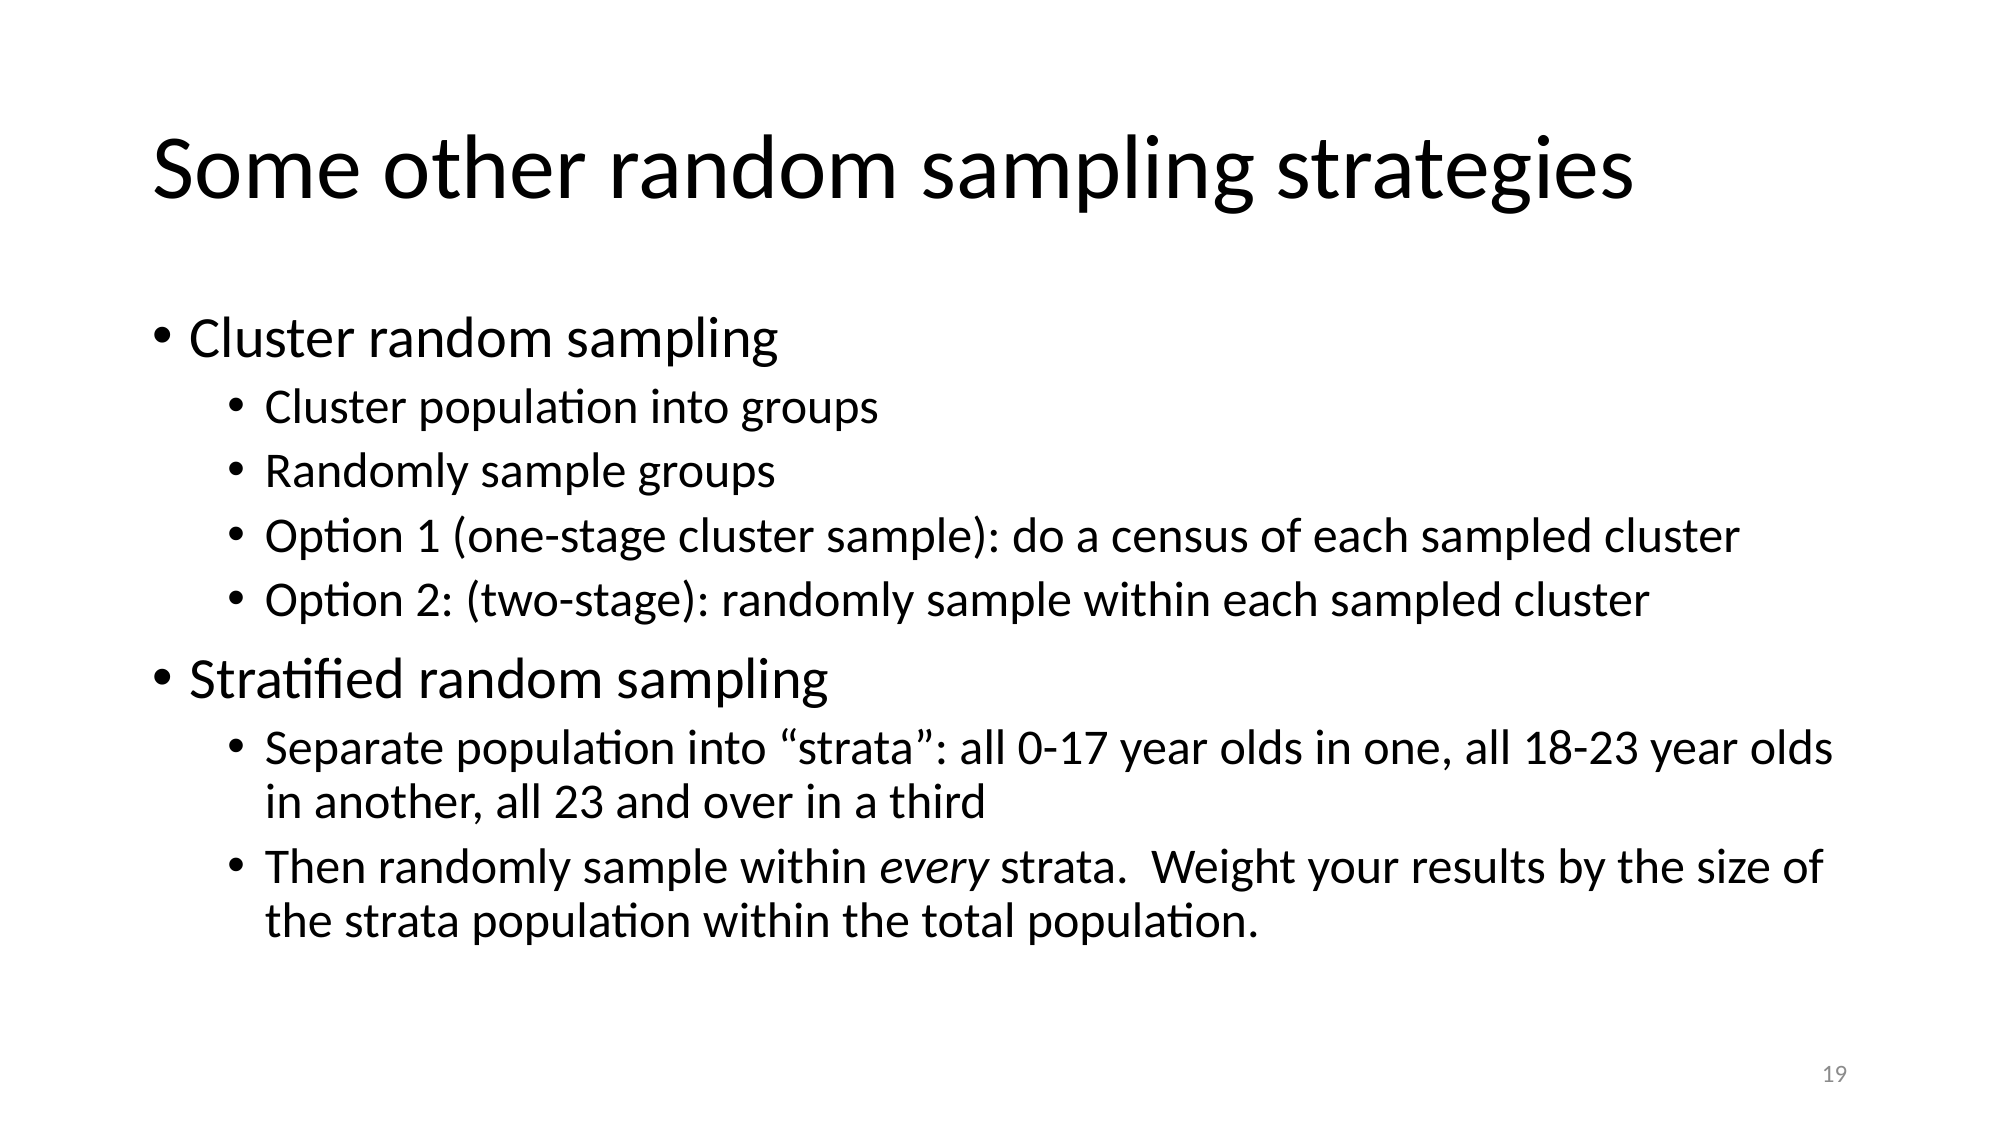

# Some other random sampling strategies
Cluster random sampling
Cluster population into groups
Randomly sample groups
Option 1 (one-stage cluster sample): do a census of each sampled cluster
Option 2: (two-stage): randomly sample within each sampled cluster
Stratified random sampling
Separate population into “strata”: all 0-17 year olds in one, all 18-23 year olds in another, all 23 and over in a third
Then randomly sample within every strata.  Weight your results by the size of the strata population within the total population.
19